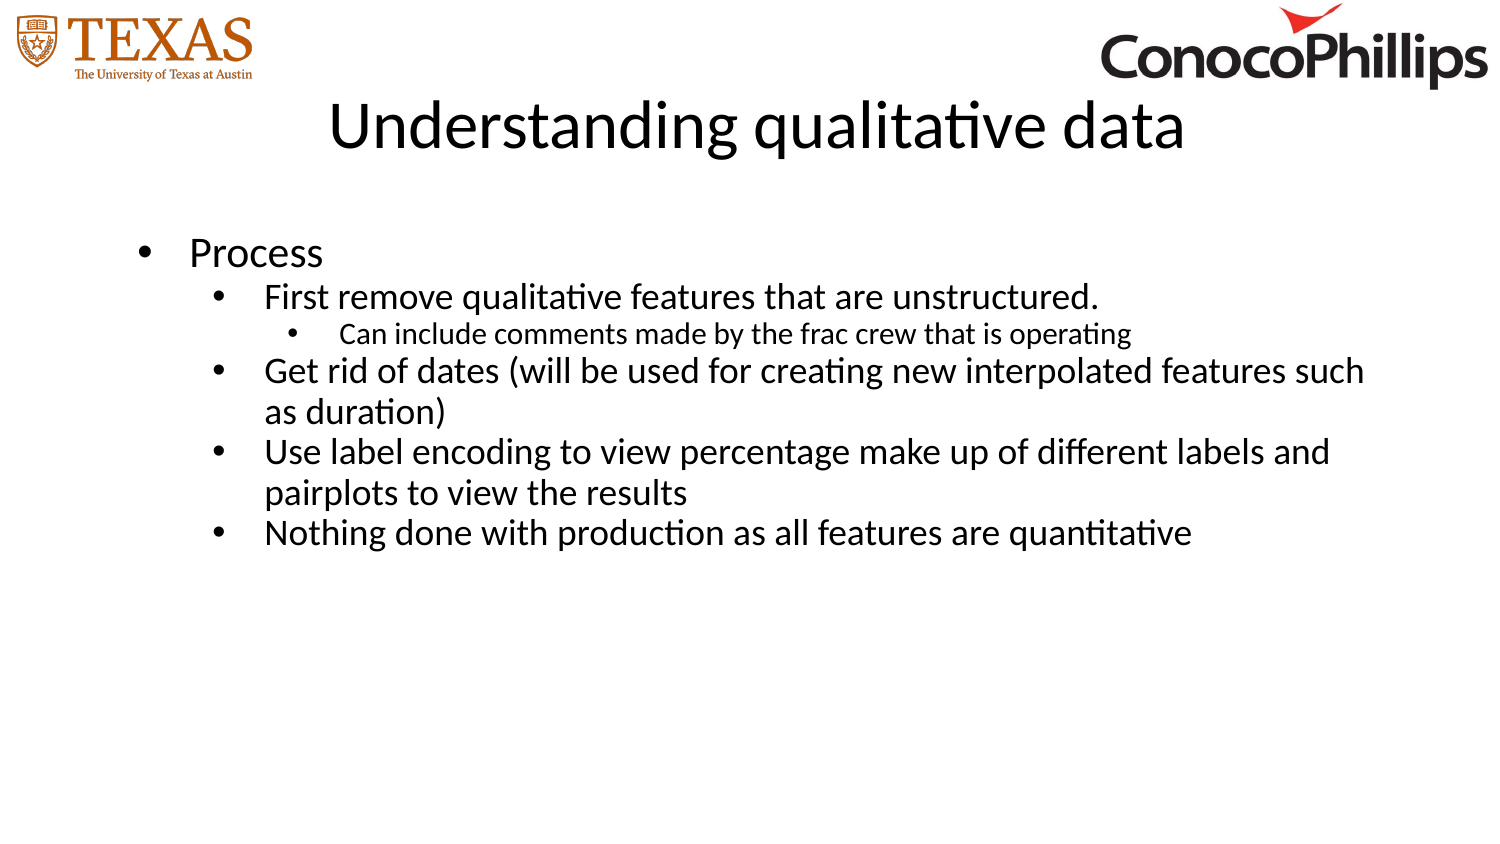

# Understanding qualitative data
Process
First remove qualitative features that are unstructured.
Can include comments made by the frac crew that is operating
Get rid of dates (will be used for creating new interpolated features such as duration)
Use label encoding to view percentage make up of different labels and pairplots to view the results
Nothing done with production as all features are quantitative